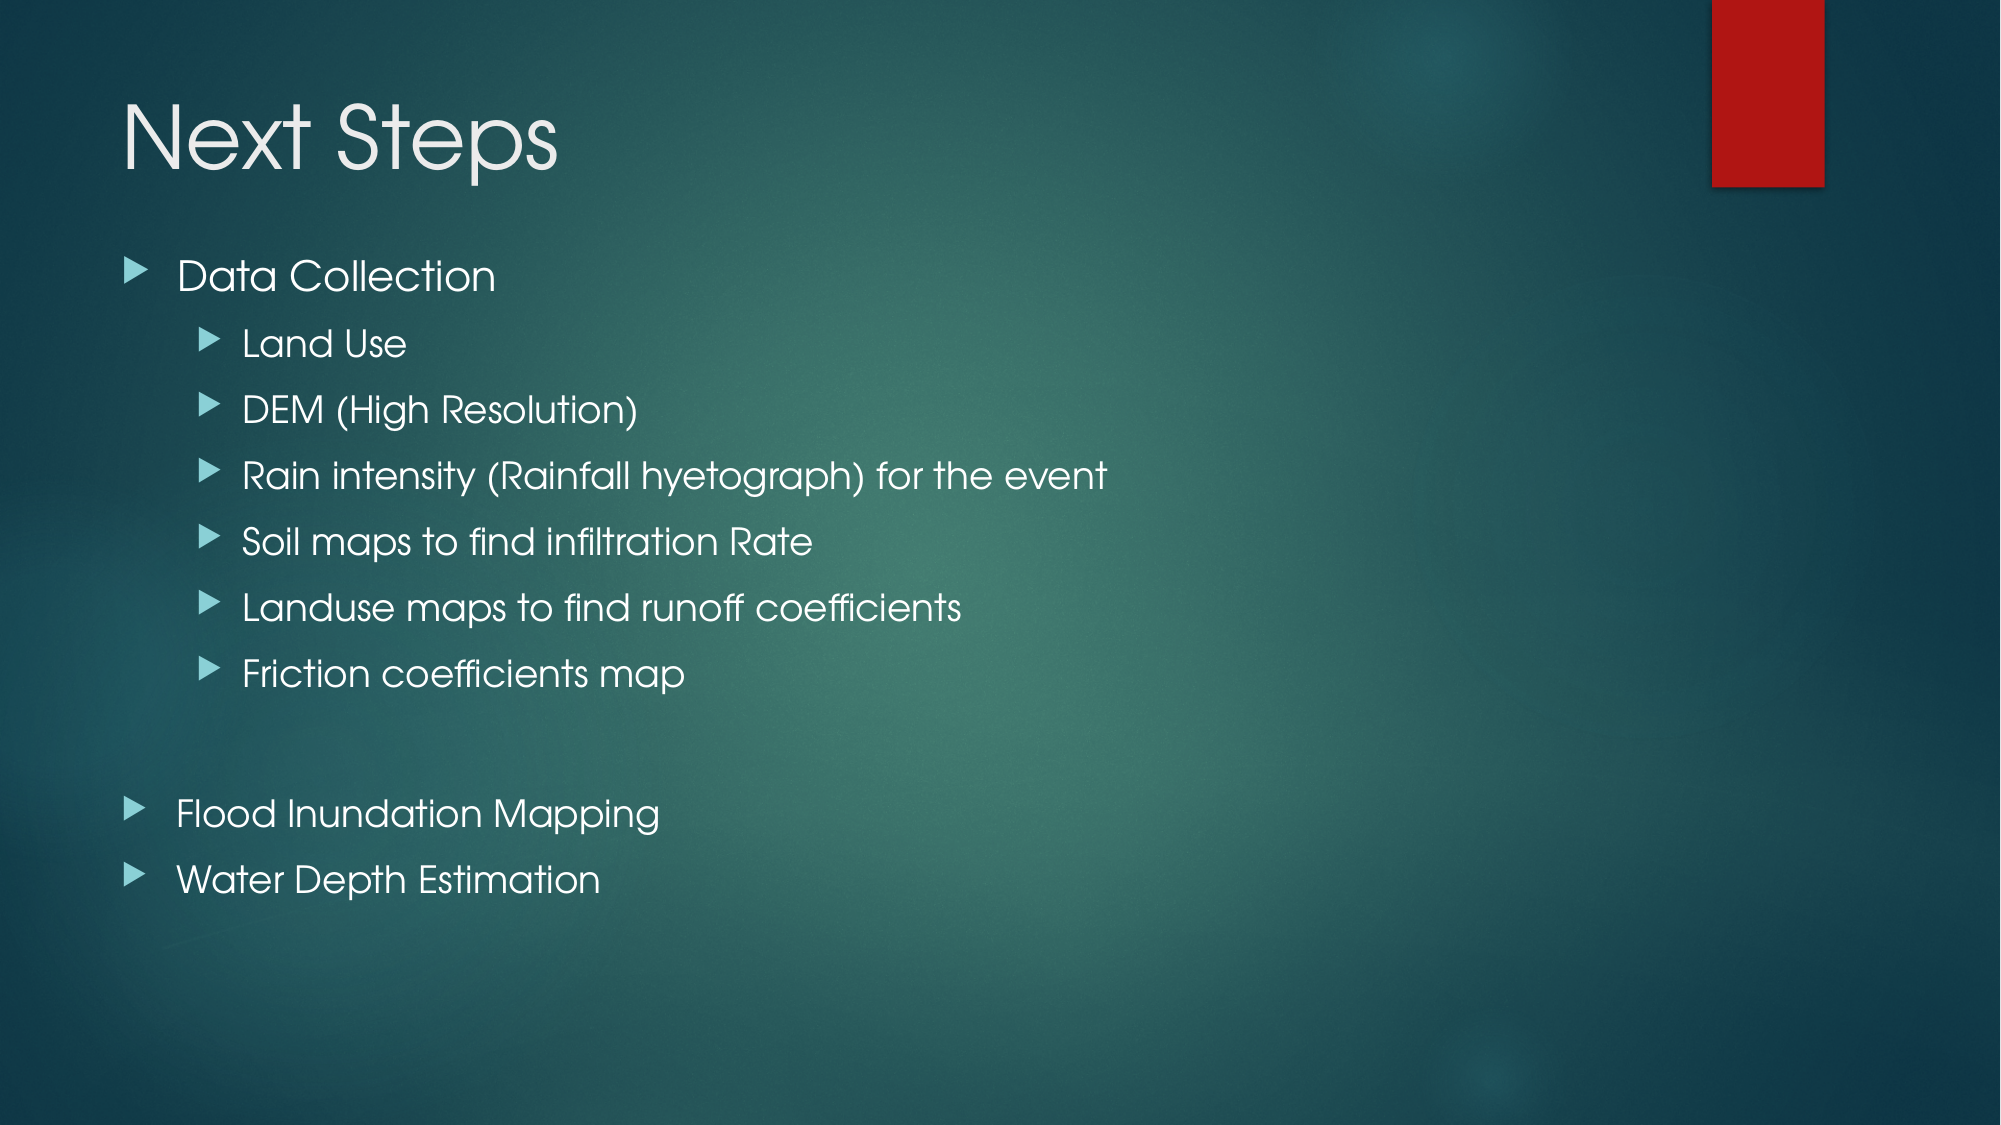

# Next Steps
Data Collection
Land Use
DEM (High Resolution)
Rain intensity (Rainfall hyetograph) for the event
Soil maps to find infiltration Rate
Landuse maps to find runoff coefficients
Friction coefficients map

Flood Inundation Mapping
Water Depth Estimation